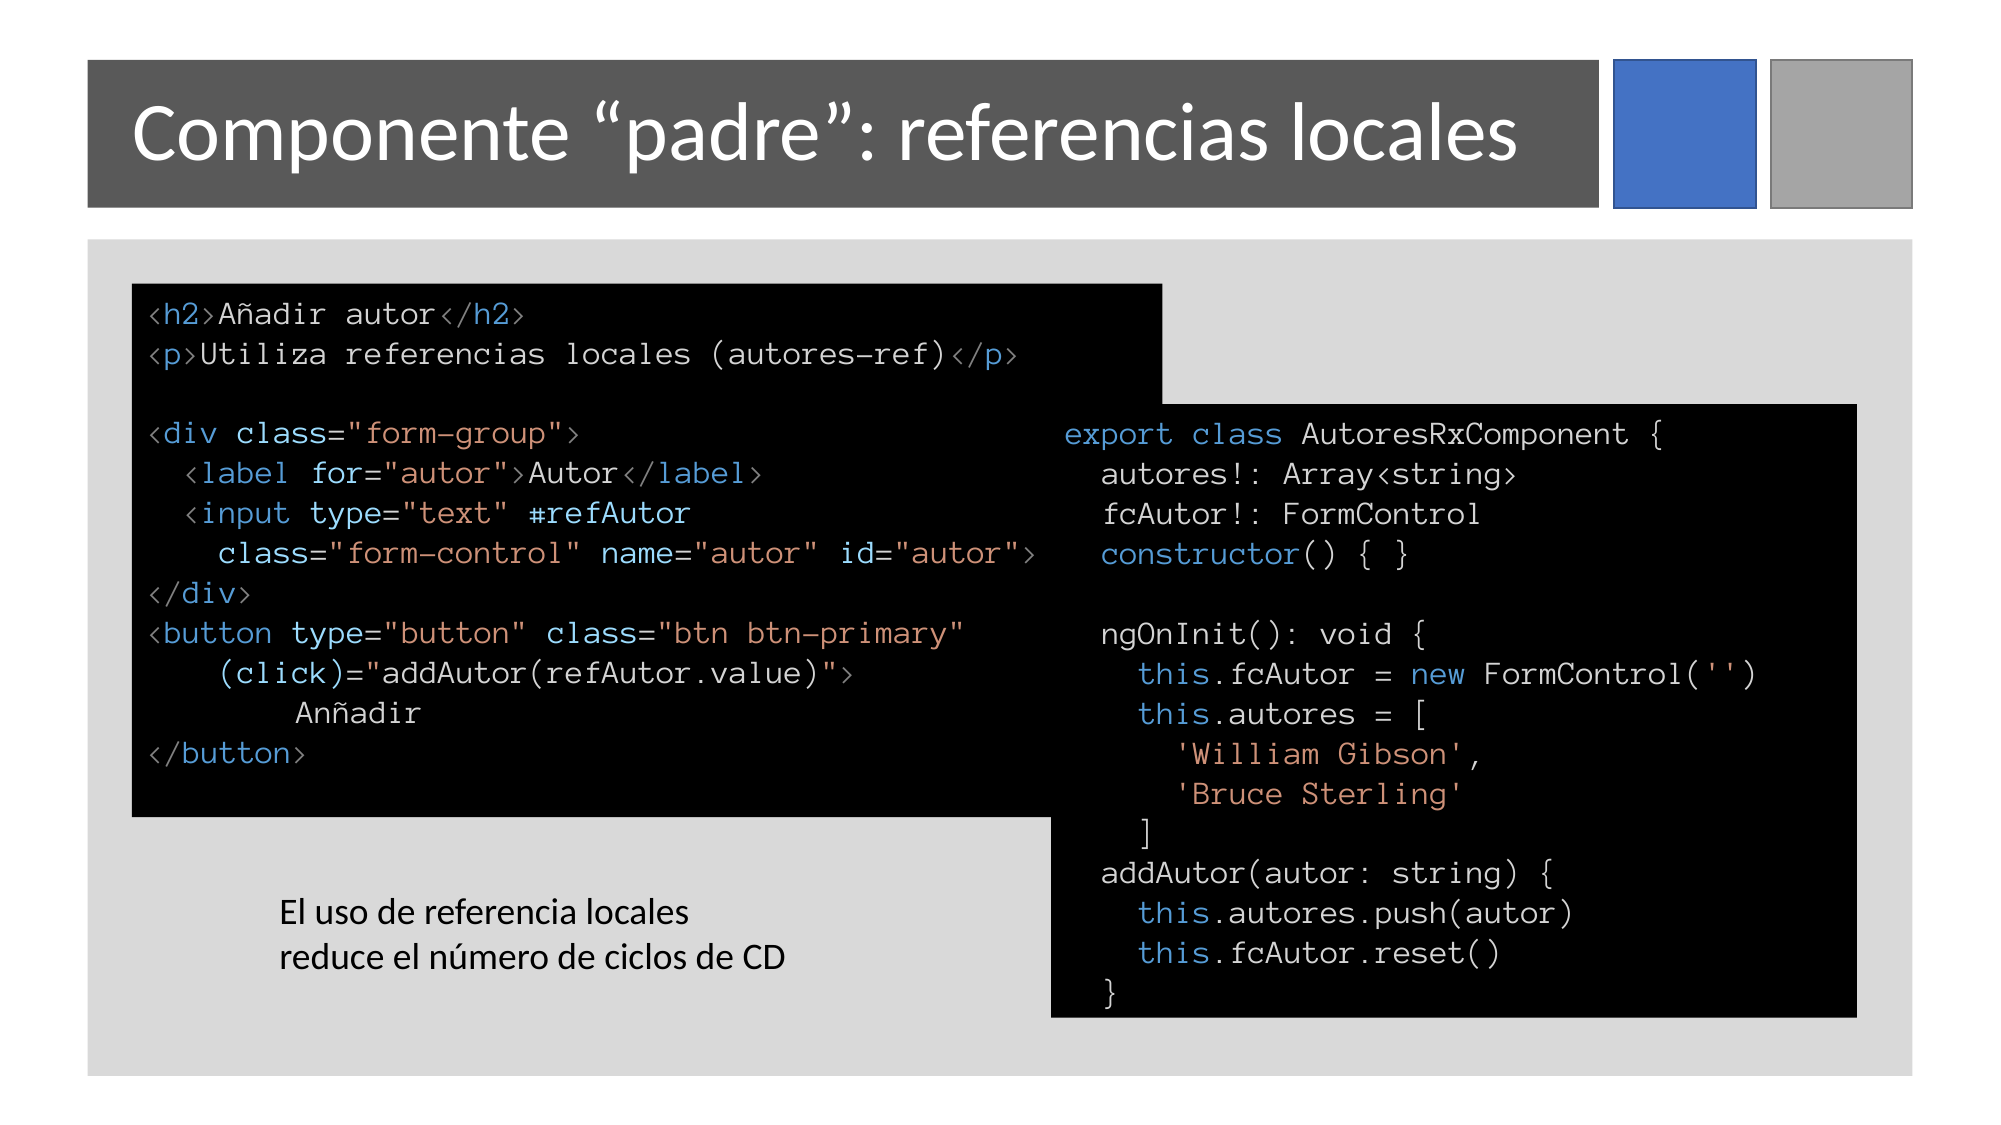

# Componente “padre”: referencias locales
<h2>Añadir autor</h2>
<p>Utiliza referencias locales (autores-ref)</p>
<div class="form-group">
  <label for="autor">Autor</label>
  <input type="text" #refAutor
    class="form-control" name="autor" id="autor">
</div>
<button type="button" class="btn btn-primary"
    (click)="addAutor(refAutor.value)">
	Anñadir
</button>

export class AutoresRxComponent {
  autores!: Array<string>
  fcAutor!: FormControl
  constructor() { }
  ngOnInit(): void {
    this.fcAutor = new FormControl('')
    this.autores = [
      'William Gibson',
      'Bruce Sterling'
    ]
  addAutor(autor: string) {
    this.autores.push(autor)
    this.fcAutor.reset()
  }
El uso de referencia locales reduce el número de ciclos de CD